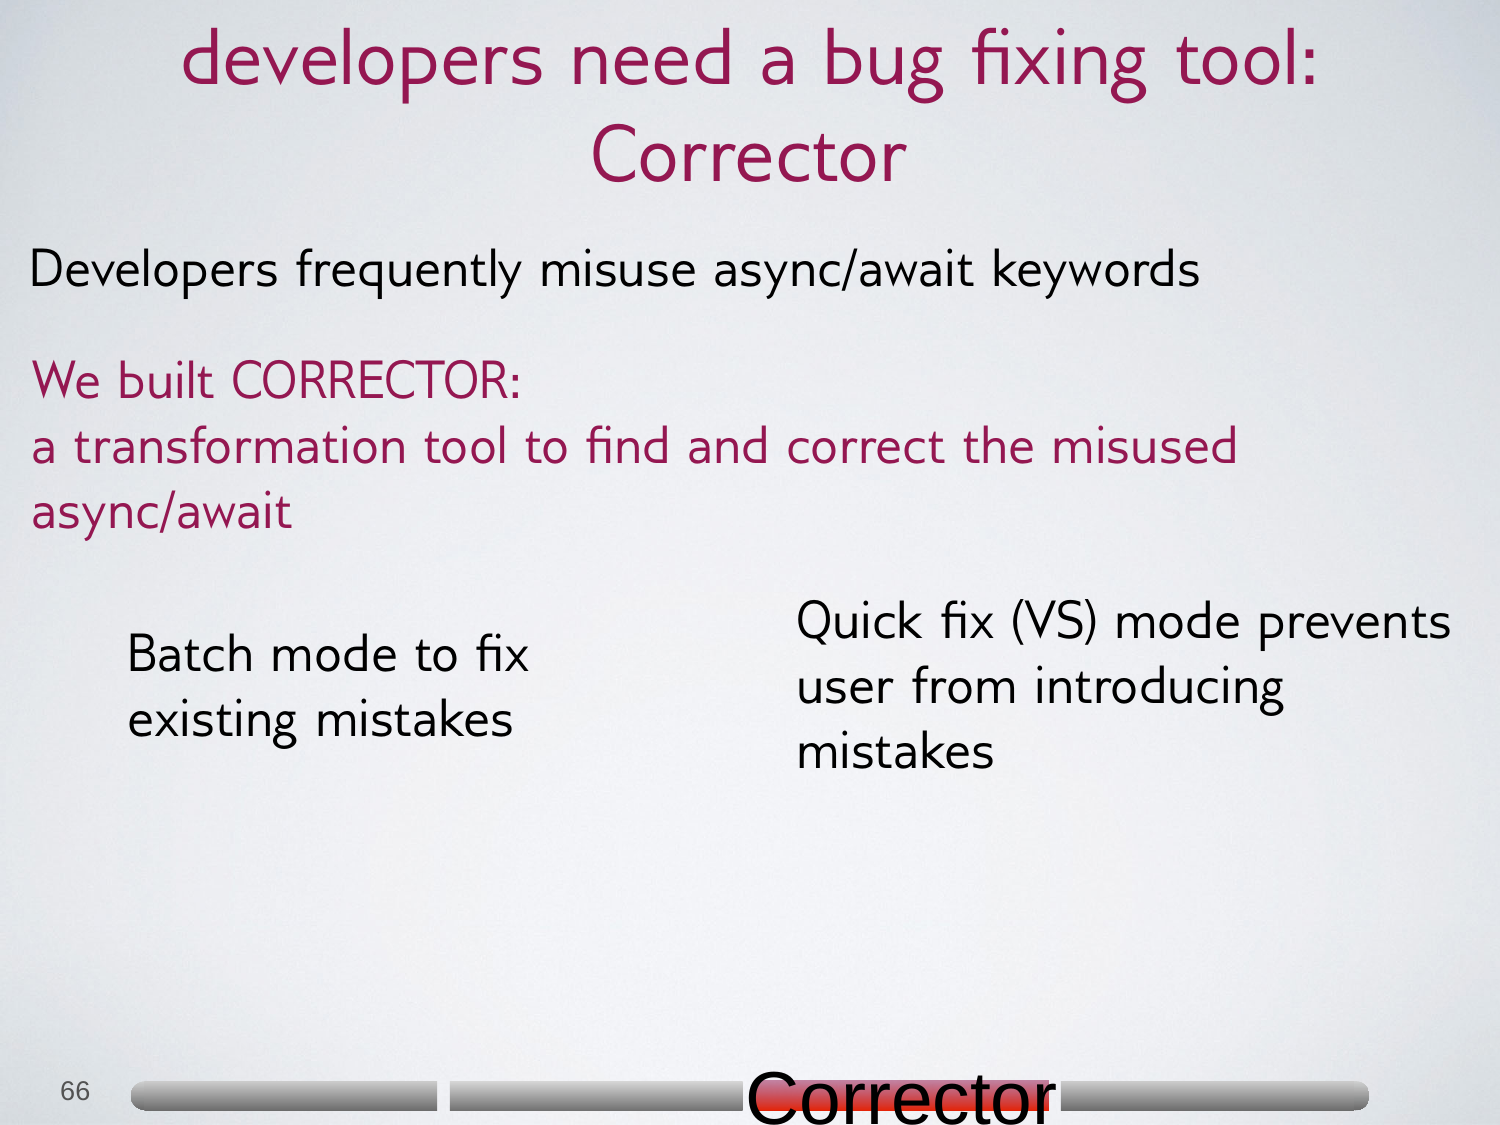

# developers need a bug fixing tool: Corrector
Developers frequently misuse async/await keywords
We built Corrector:
a transformation tool to find and correct the misused async/await
Quick fix (VS) mode prevents user from introducing mistakes
Batch mode to fix existing mistakes
66